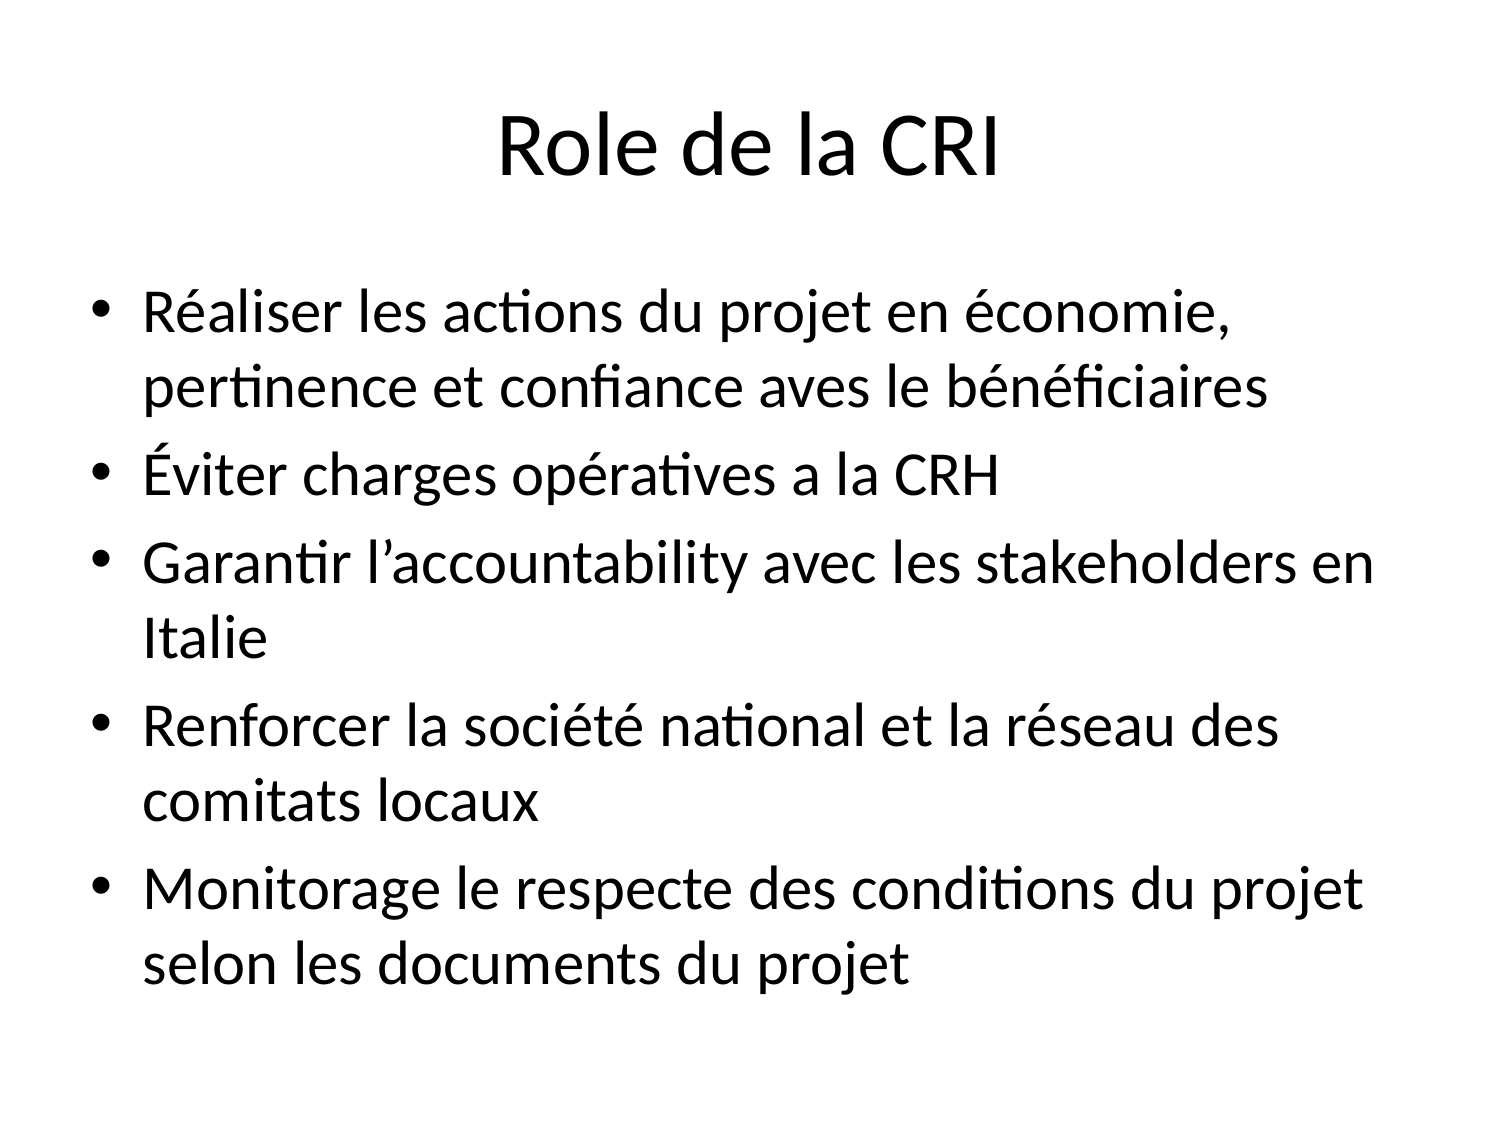

# Role de la CRI
Réaliser les actions du projet en économie, pertinence et confiance aves le bénéficiaires
Éviter charges opératives a la CRH
Garantir l’accountability avec les stakeholders en Italie
Renforcer la société national et la réseau des comitats locaux
Monitorage le respecte des conditions du projet selon les documents du projet